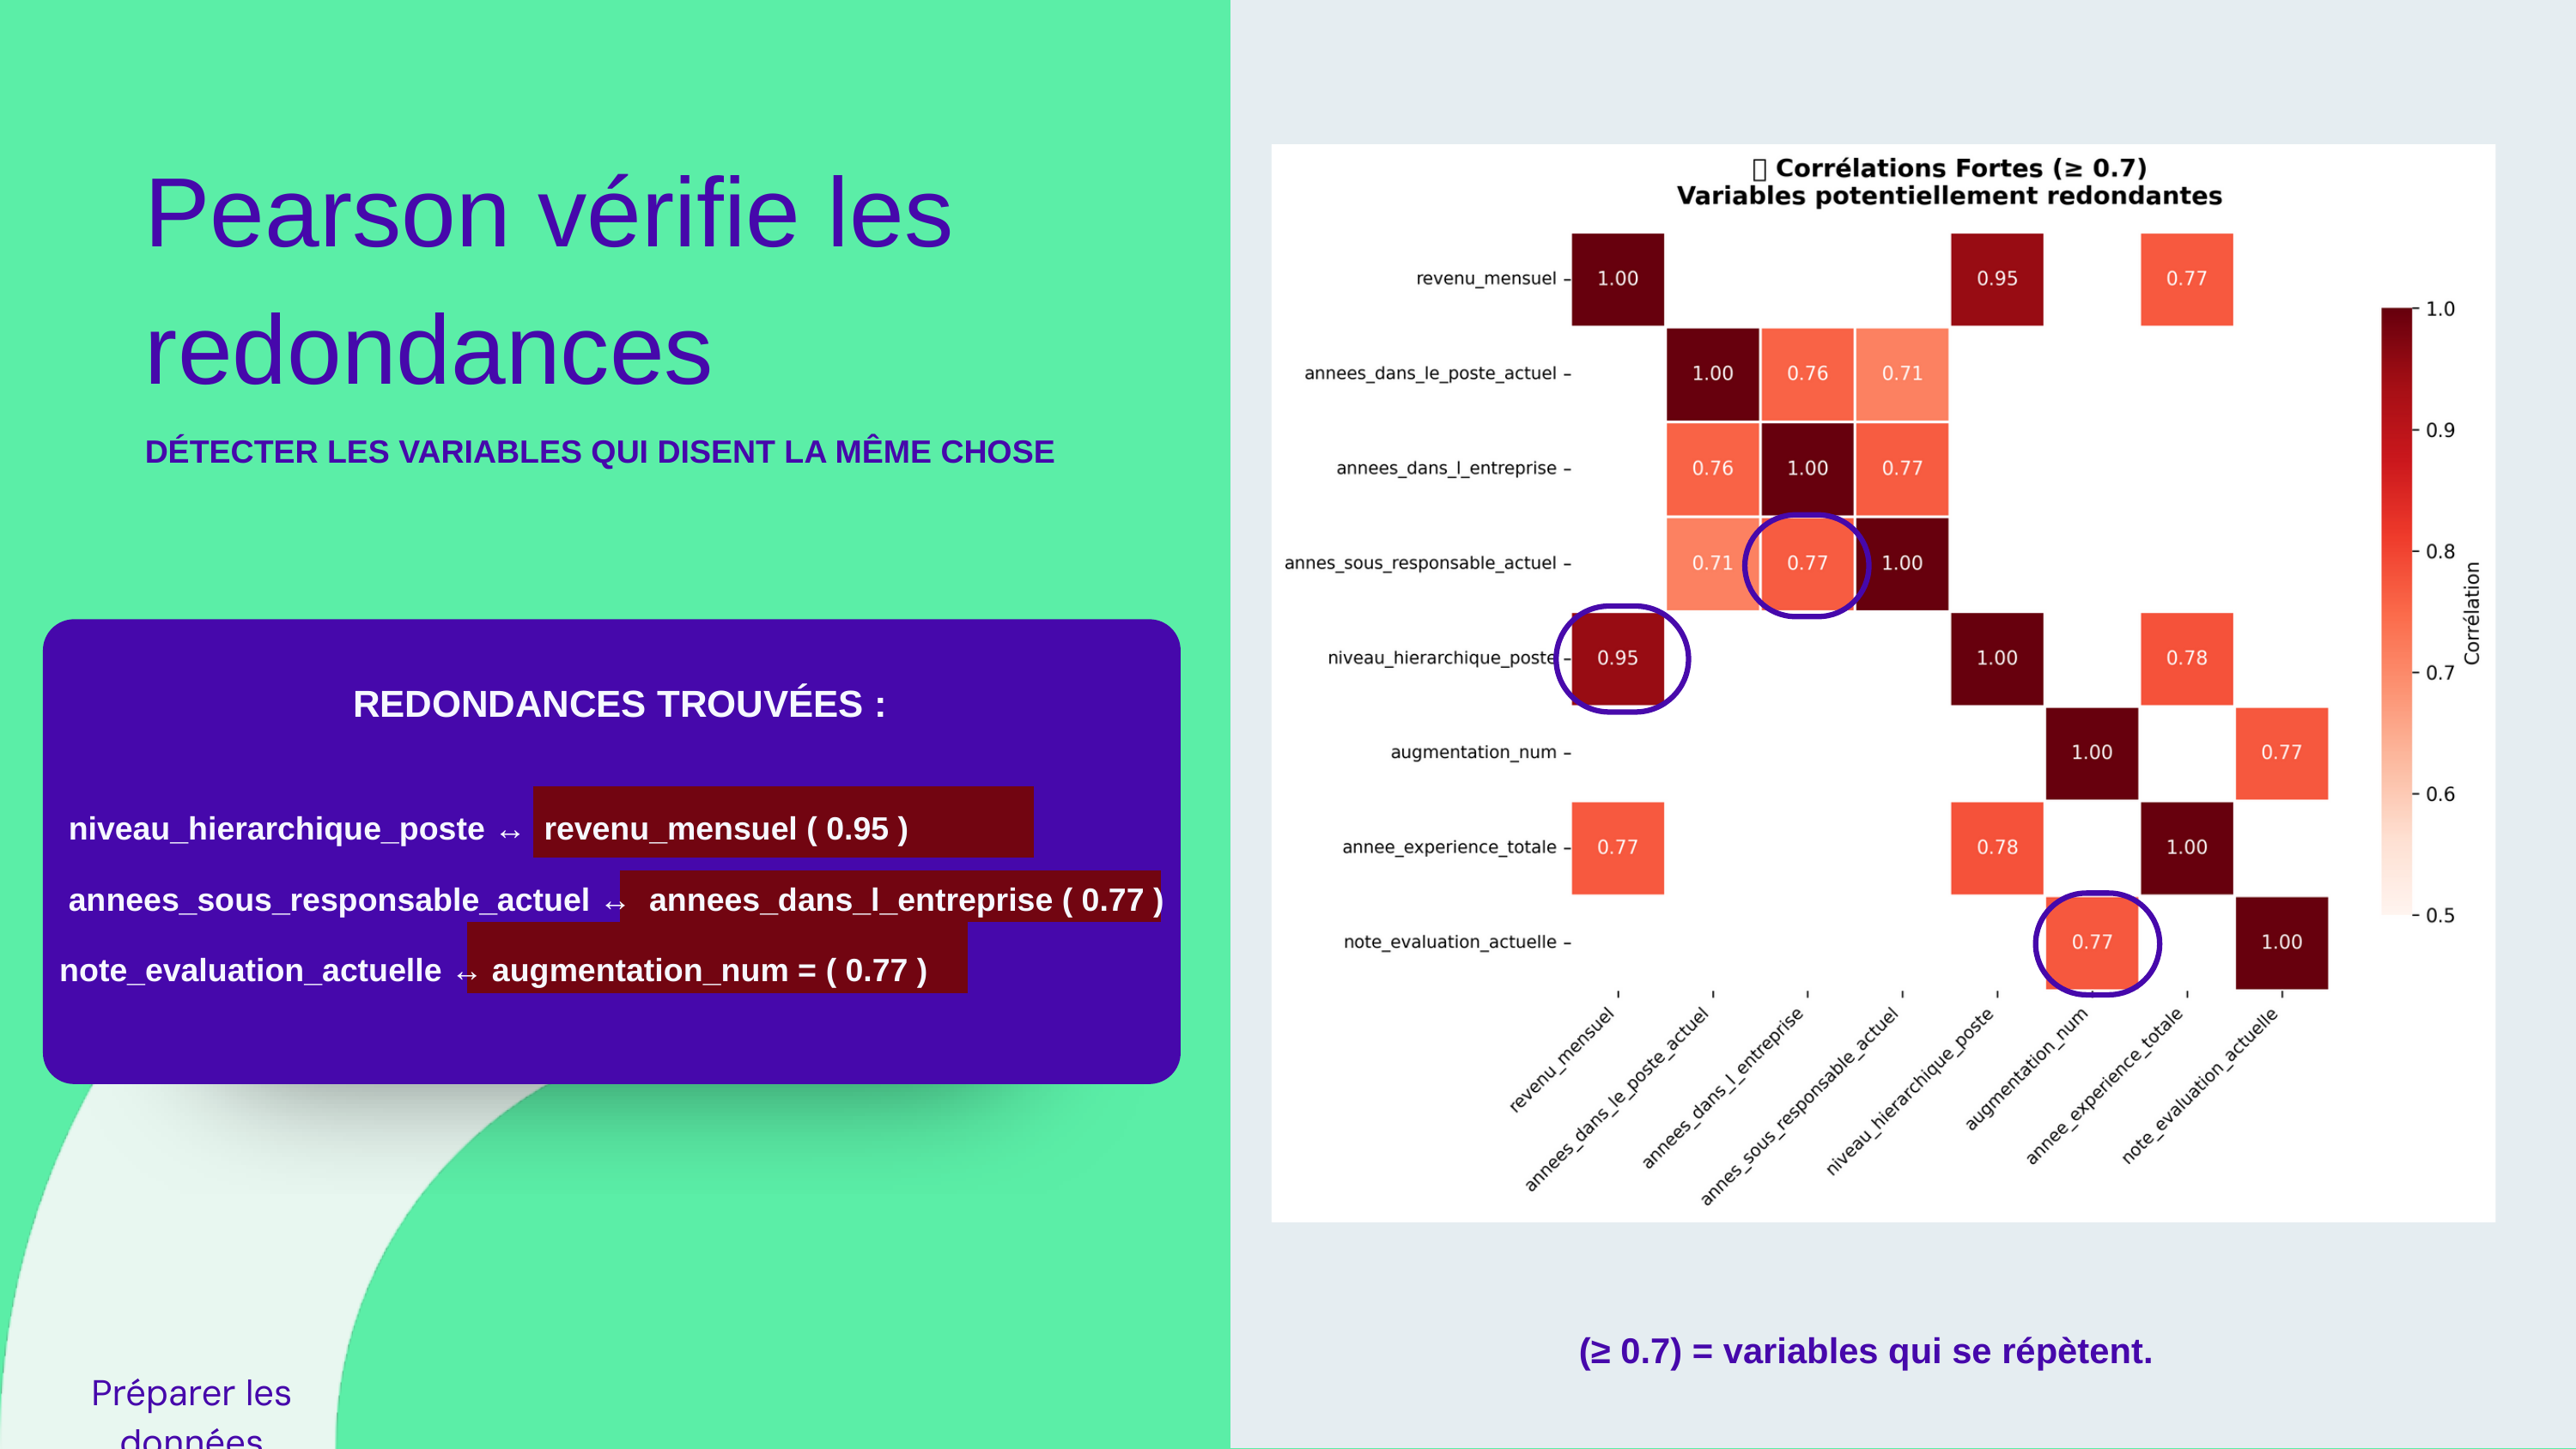

Pearson vérifie les redondances

DÉTECTER LES VARIABLES QUI DISENT LA MÊME CHOSE

REDONDANCES TROUVÉES :

 niveau_hierarchique_poste ↔  revenu_mensuel ( 0.95 )
 annees_sous_responsable_actuel ↔  annees_dans_l_entreprise ( 0.77 )
note_evaluation_actuelle ↔ augmentation_num = ( 0.77 )

(≥ 0.7) = variables qui se répètent.
Préparer les données